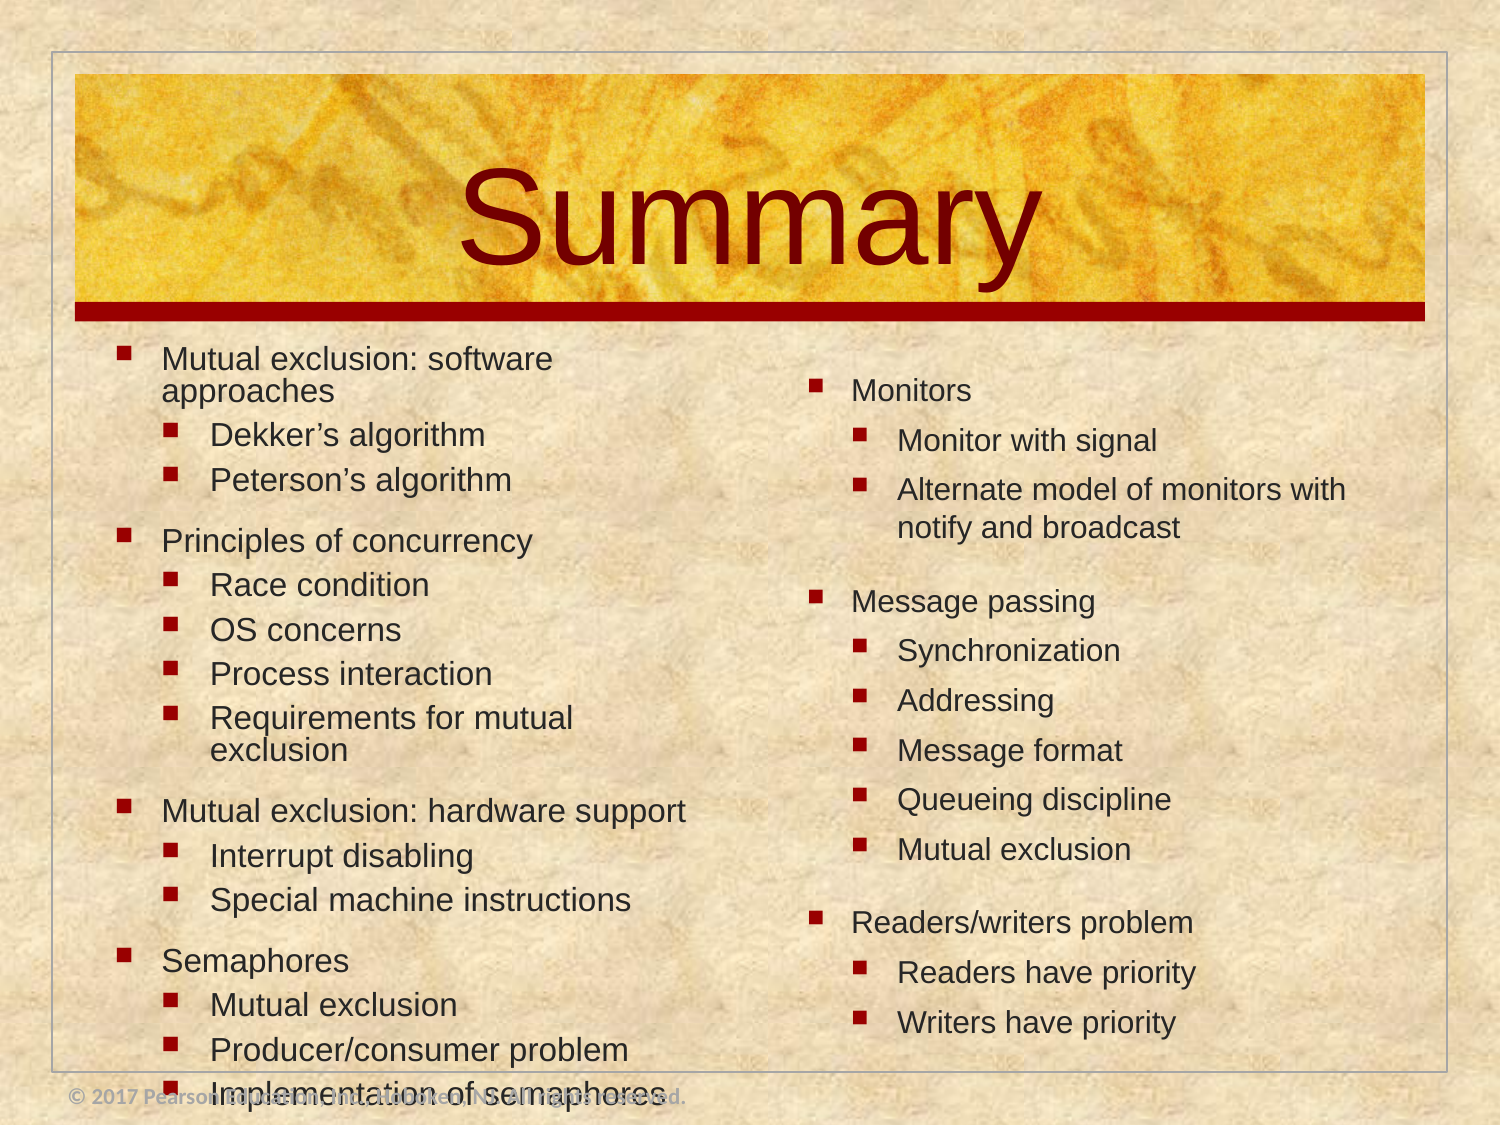

# Summary
Mutual exclusion: software approaches
Dekker’s algorithm
Peterson’s algorithm

Principles of concurrency
Race condition
OS concerns
Process interaction
Requirements for mutual exclusion

Mutual exclusion: hardware support
Interrupt disabling
Special machine instructions

Semaphores
Mutual exclusion
Producer/consumer problem
Implementation of semaphores
Monitors
Monitor with signal
Alternate model of monitors with notify and broadcast
Message passing
Synchronization
Addressing
Message format
Queueing discipline
Mutual exclusion
Readers/writers problem
Readers have priority
Writers have priority
© 2017 Pearson Education, Inc., Hoboken, NJ. All rights reserved.